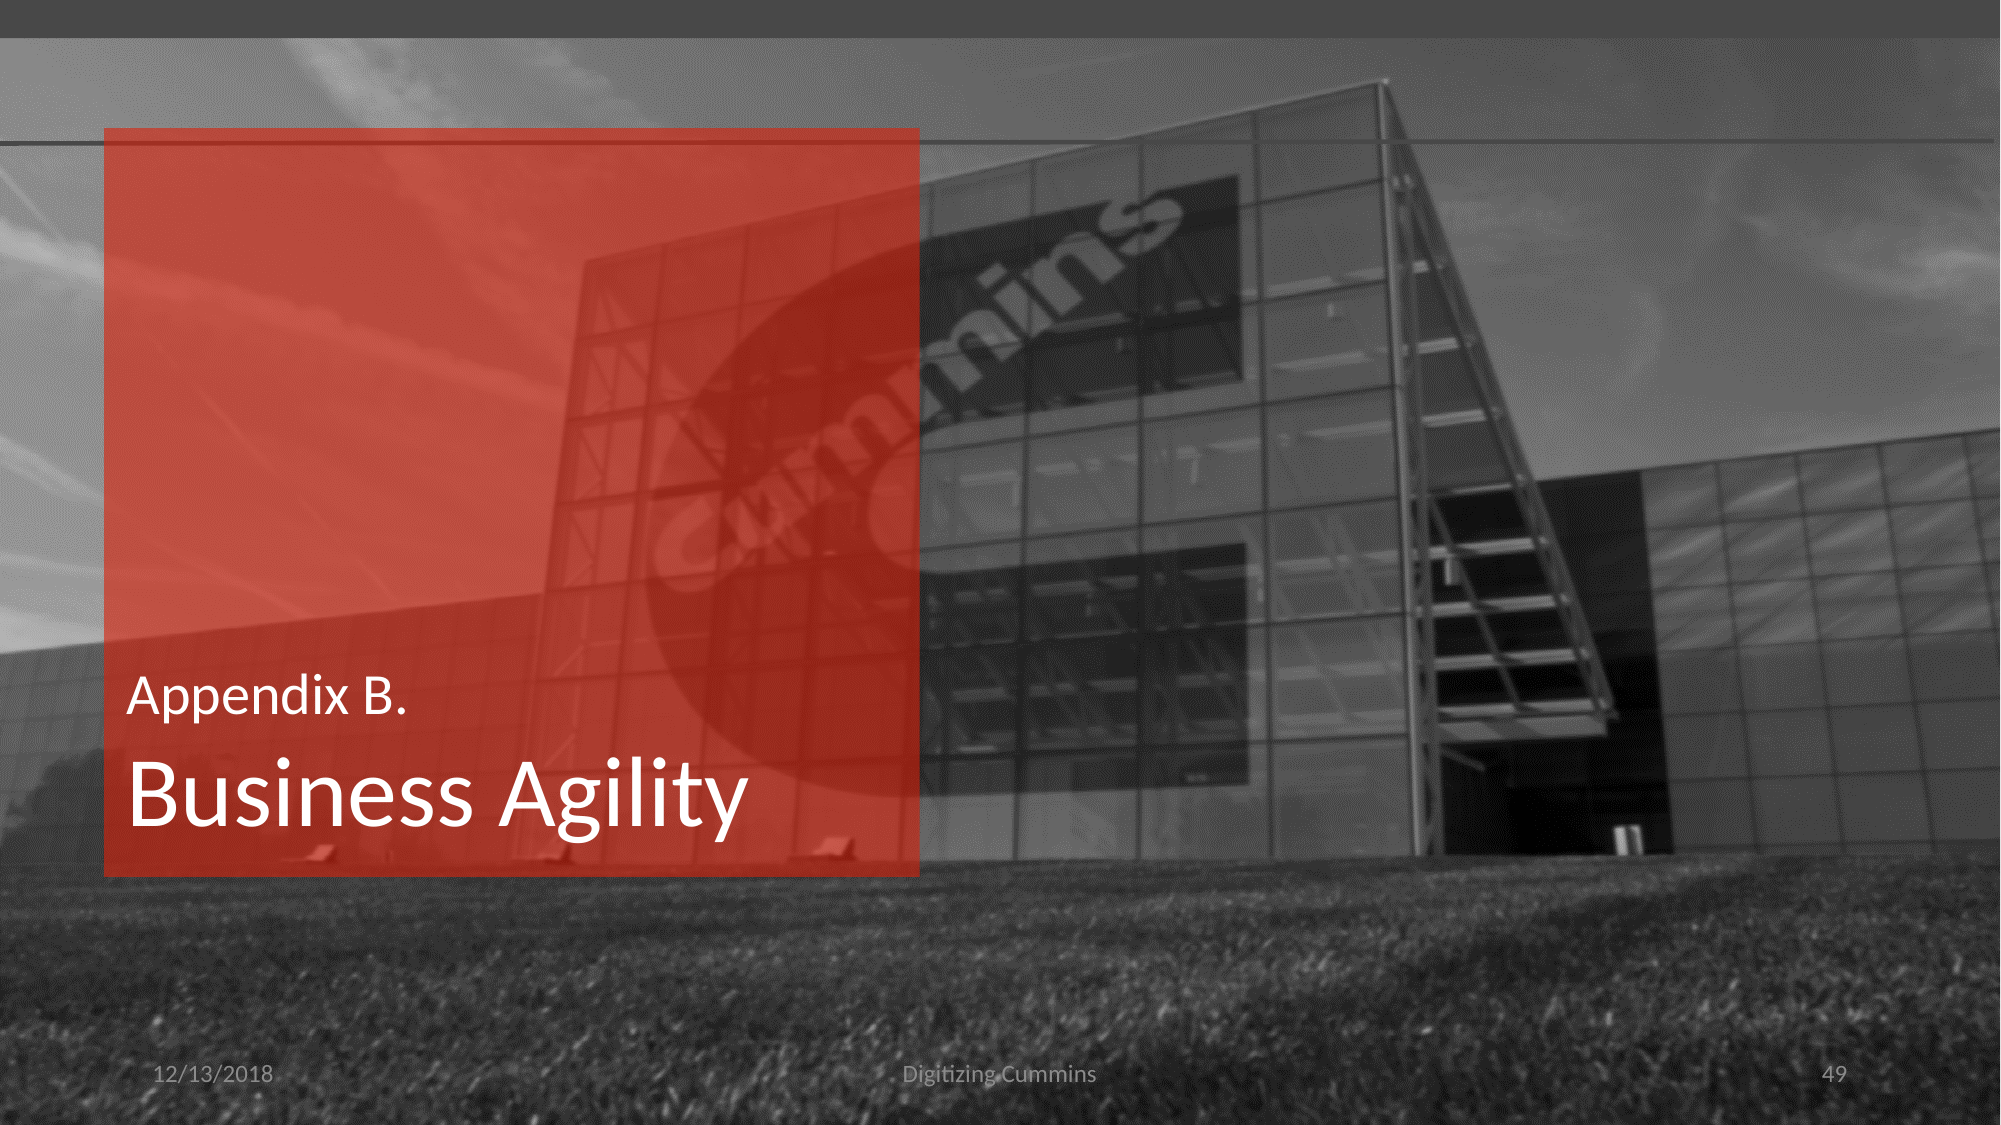

Appendix B.
Business Agility
12/13/2018
Digitizing Cummins
49